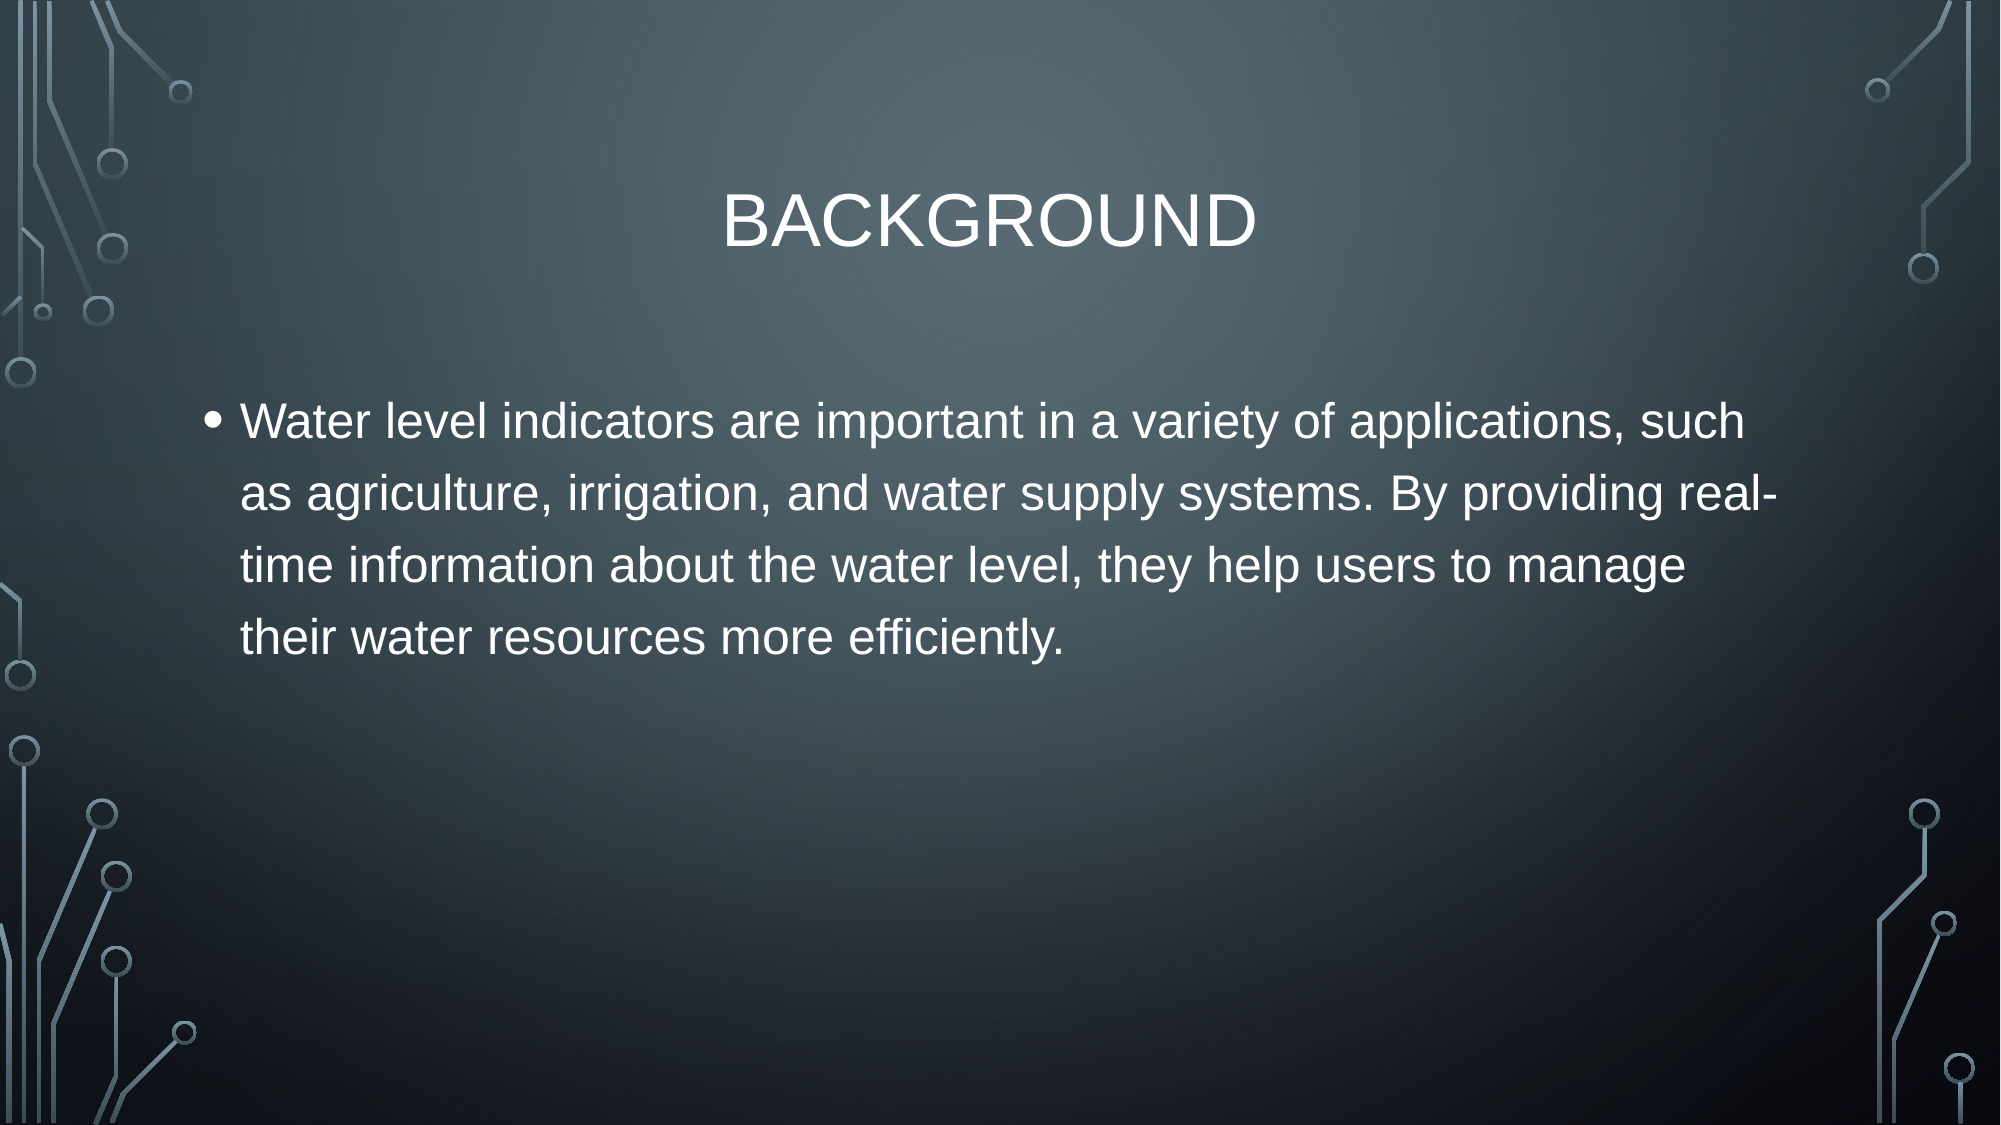

# Background
Water level indicators are important in a variety of applications, such as agriculture, irrigation, and water supply systems. By providing real-time information about the water level, they help users to manage their water resources more efficiently.